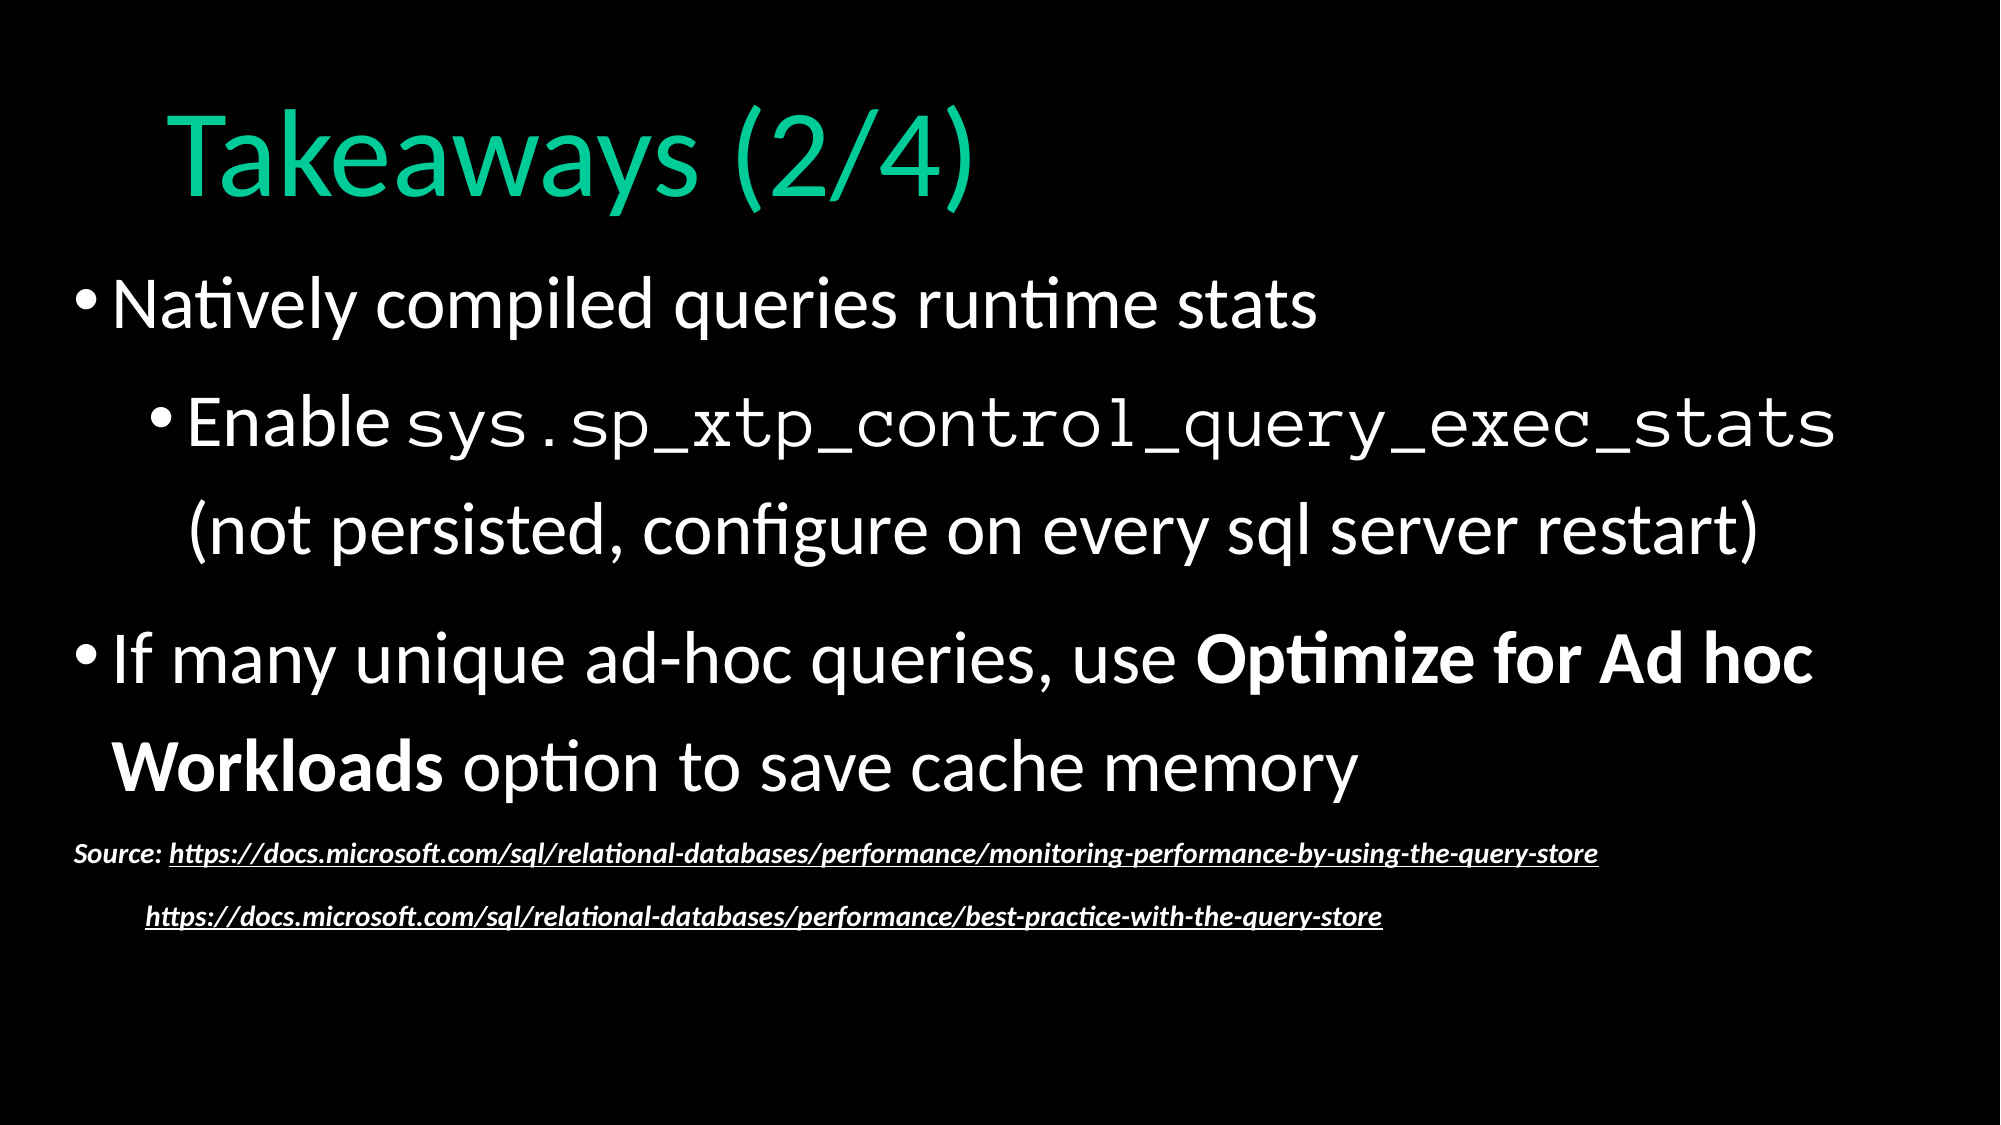

# Takeaways (2/4)
Natively compiled queries runtime stats
Enable sys.sp_xtp_control_query_exec_stats (not persisted, configure on every sql server restart)
If many unique ad-hoc queries, use Optimize for Ad hoc Workloads option to save cache memory
Source: https://docs.microsoft.com/sql/relational-databases/performance/monitoring-performance-by-using-the-query-store
           https://docs.microsoft.com/sql/relational-databases/performance/best-practice-with-the-query-store